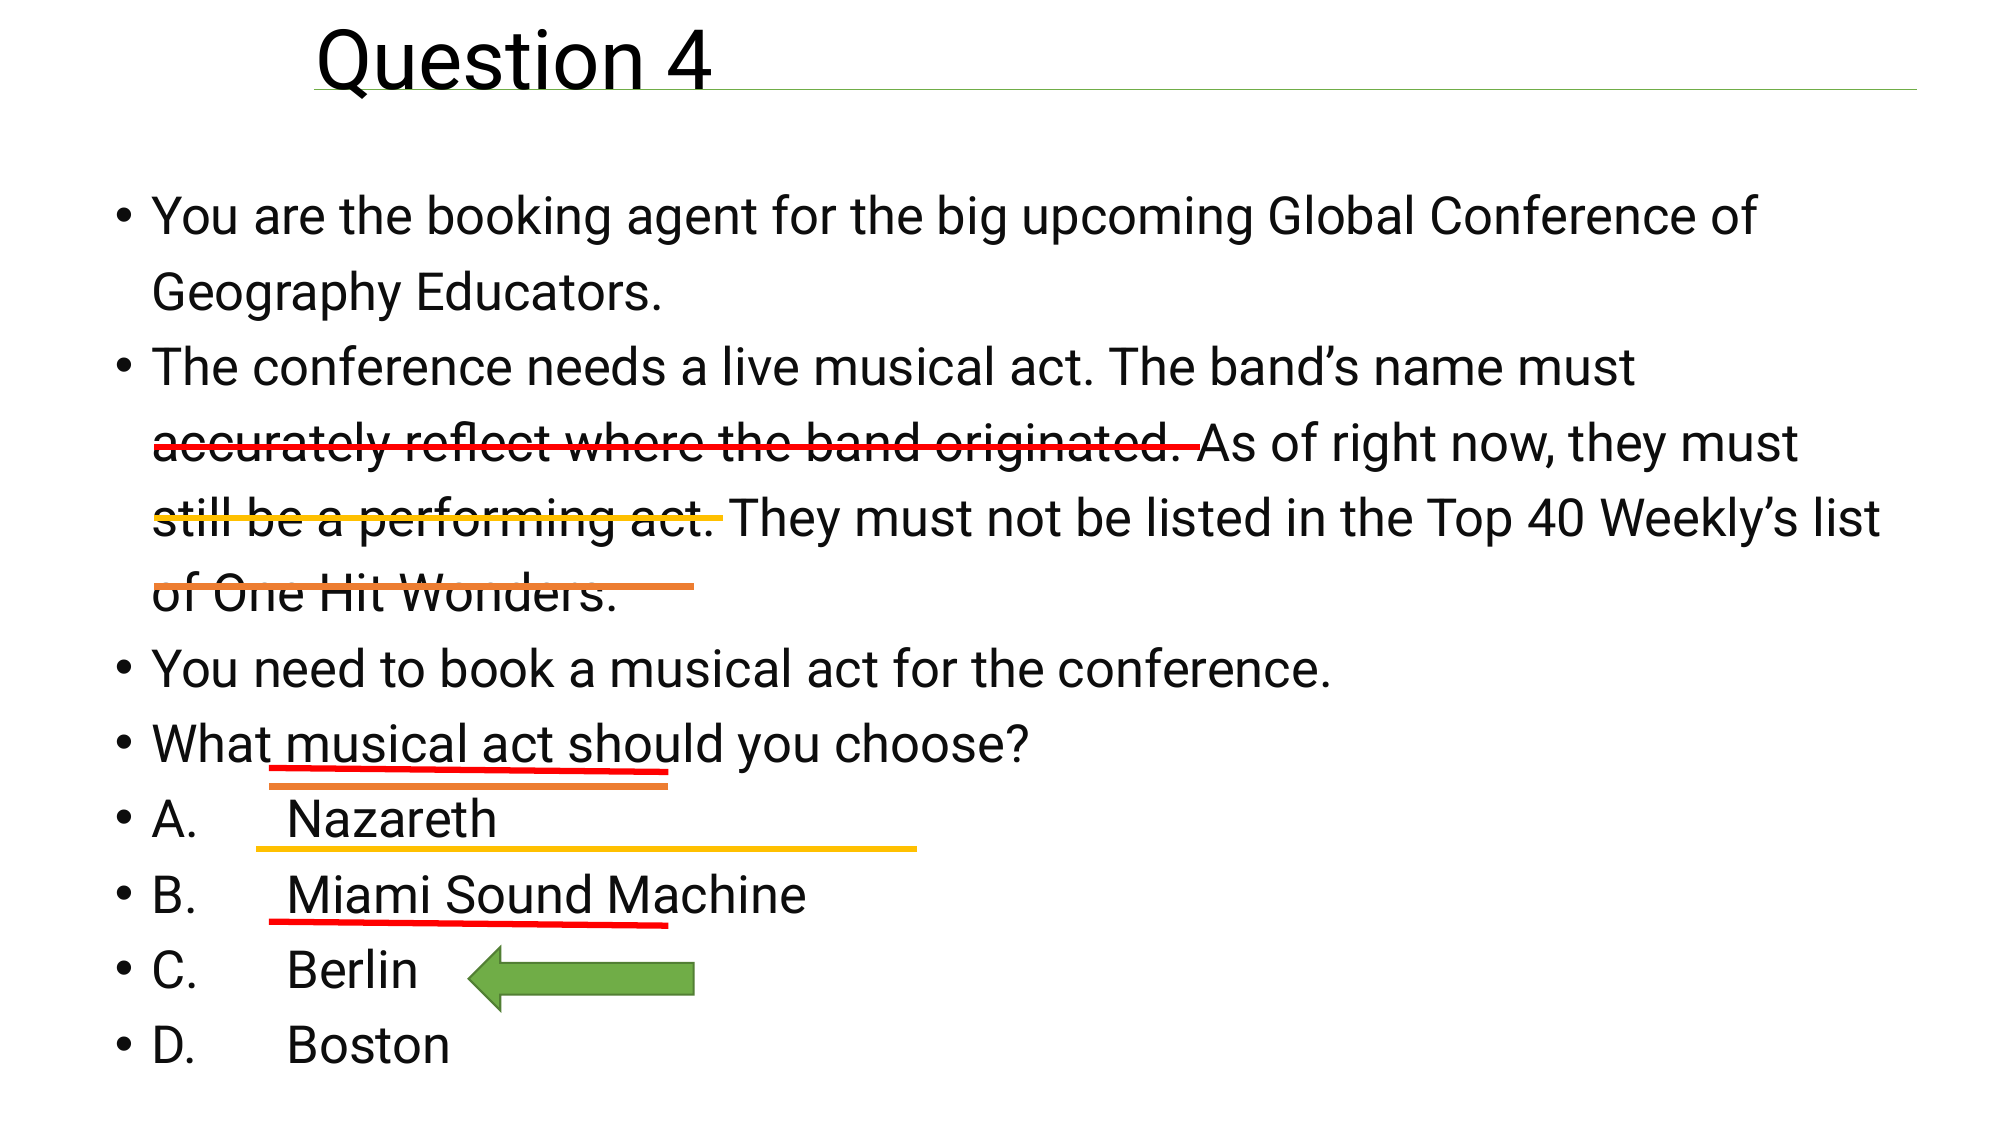

# Question 4
You are the booking agent for the big upcoming Global Conference of Geography Educators.
The conference needs a live musical act. The band’s name must accurately reflect where the band originated. As of right now, they must still be a performing act. They must not be listed in the Top 40 Weekly’s list of One Hit Wonders.
You need to book a musical act for the conference.
What musical act should you choose?
A. 	Nazareth
B. 	Miami Sound Machine
C. 	Berlin
D. 	Boston